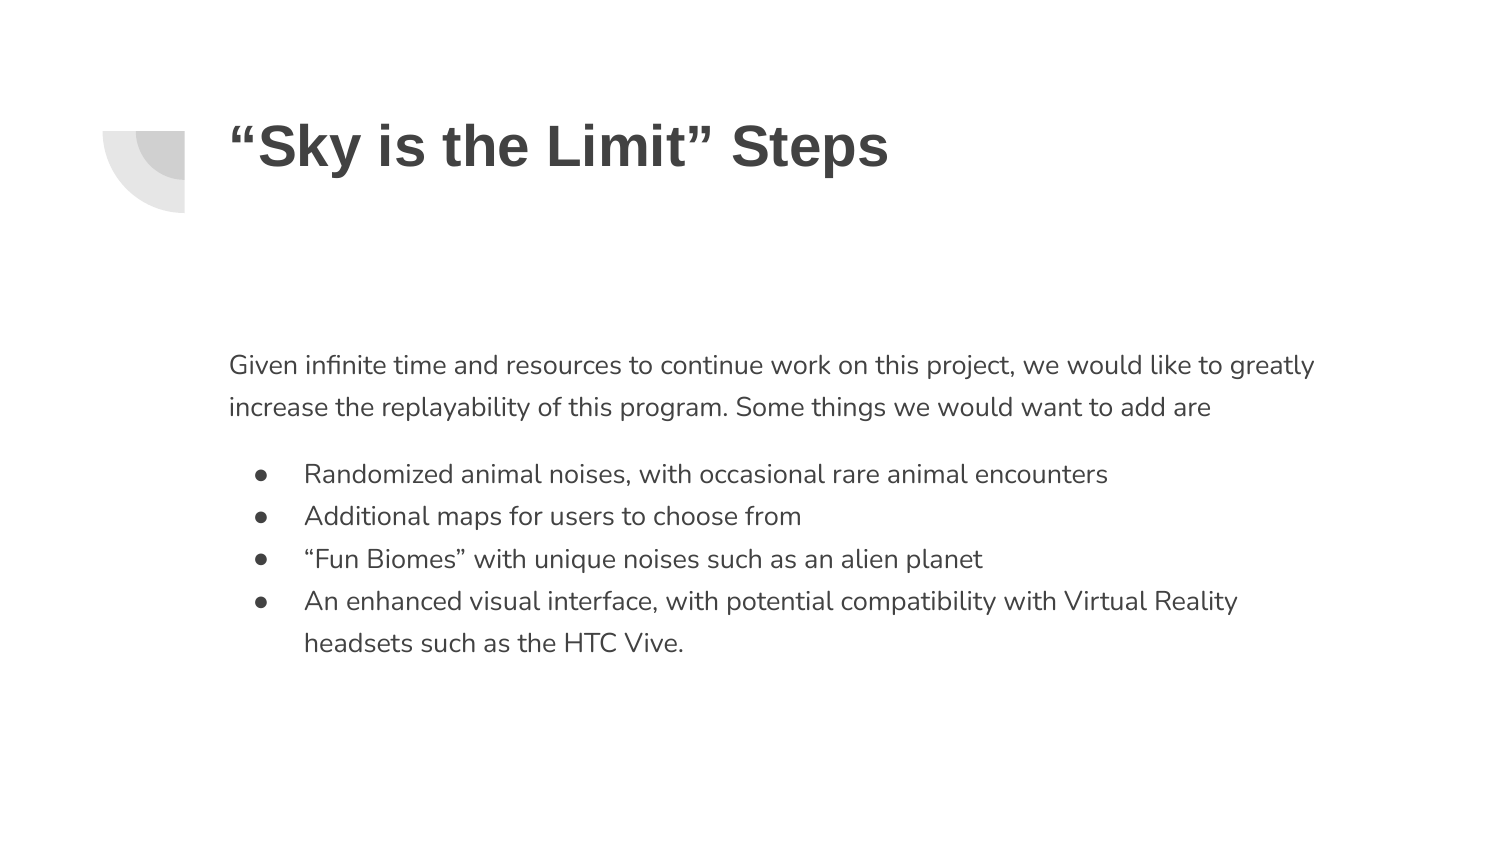

# “Sky is the Limit” Steps
Given infinite time and resources to continue work on this project, we would like to greatly increase the replayability of this program. Some things we would want to add are
Randomized animal noises, with occasional rare animal encounters
Additional maps for users to choose from
“Fun Biomes” with unique noises such as an alien planet
An enhanced visual interface, with potential compatibility with Virtual Reality headsets such as the HTC Vive.